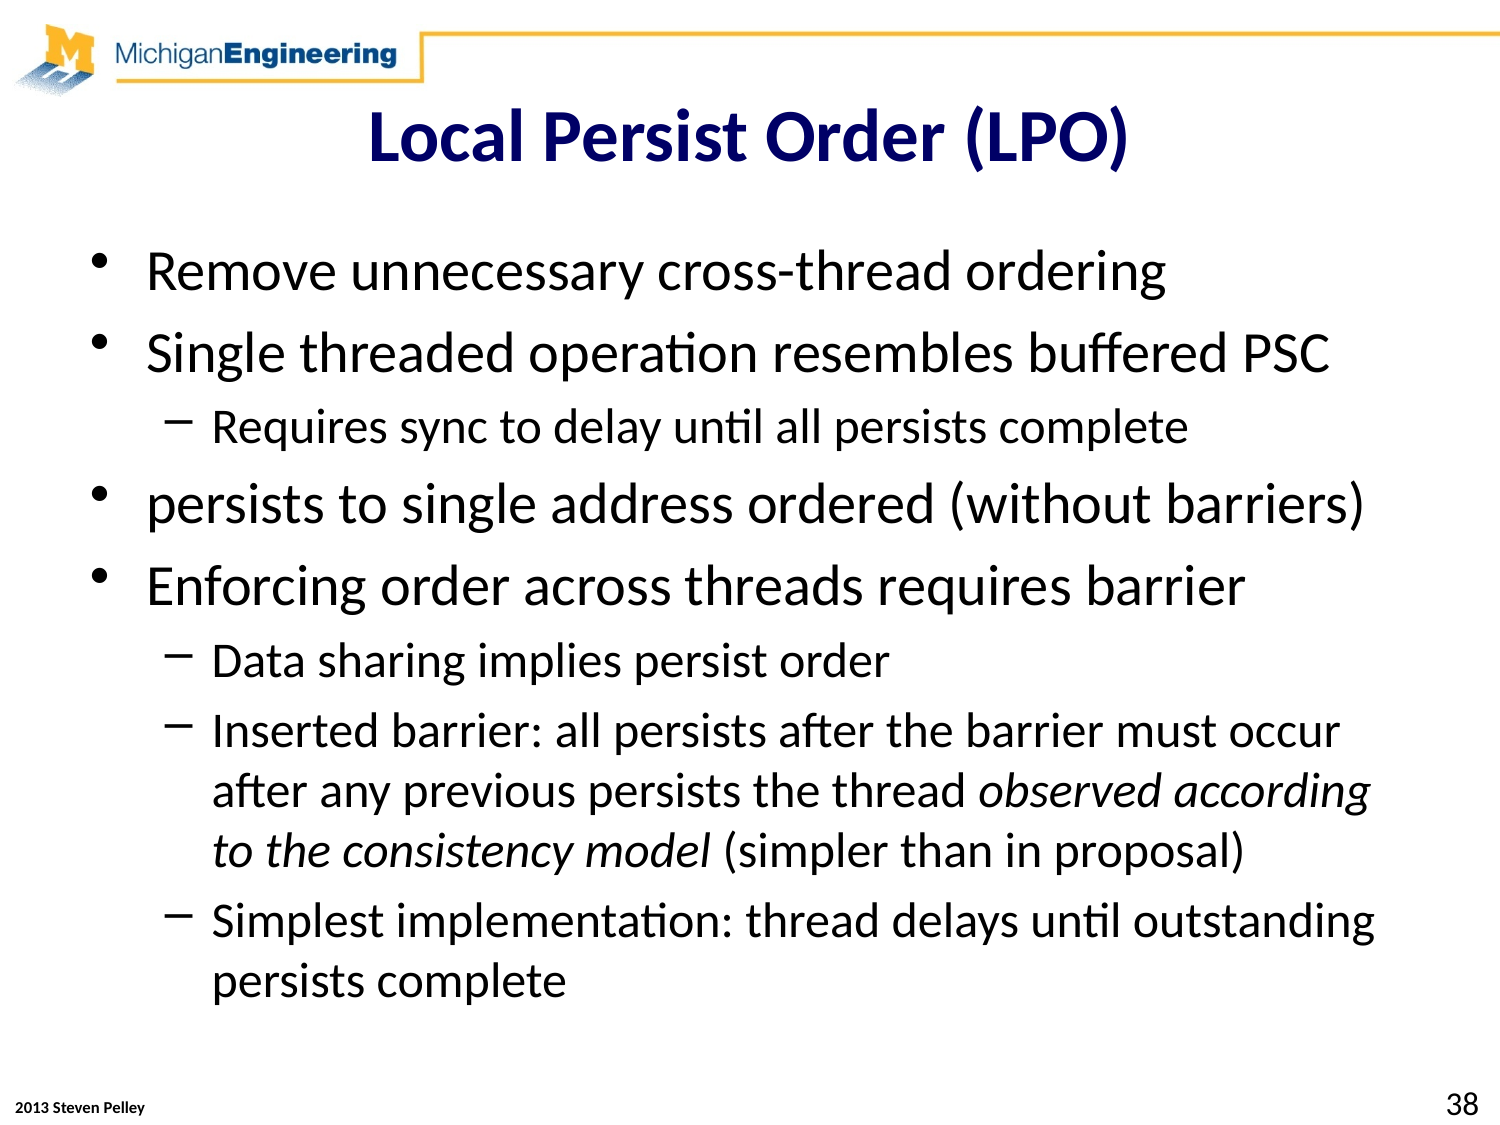

# Local Persist Order (LPO)
Remove unnecessary cross-thread ordering
Single threaded operation resembles buffered PSC
Requires sync to delay until all persists complete
persists to single address ordered (without barriers)
Enforcing order across threads requires barrier
Data sharing implies persist order
Inserted barrier: all persists after the barrier must occur after any previous persists the thread observed according to the consistency model (simpler than in proposal)
Simplest implementation: thread delays until outstanding persists complete
38